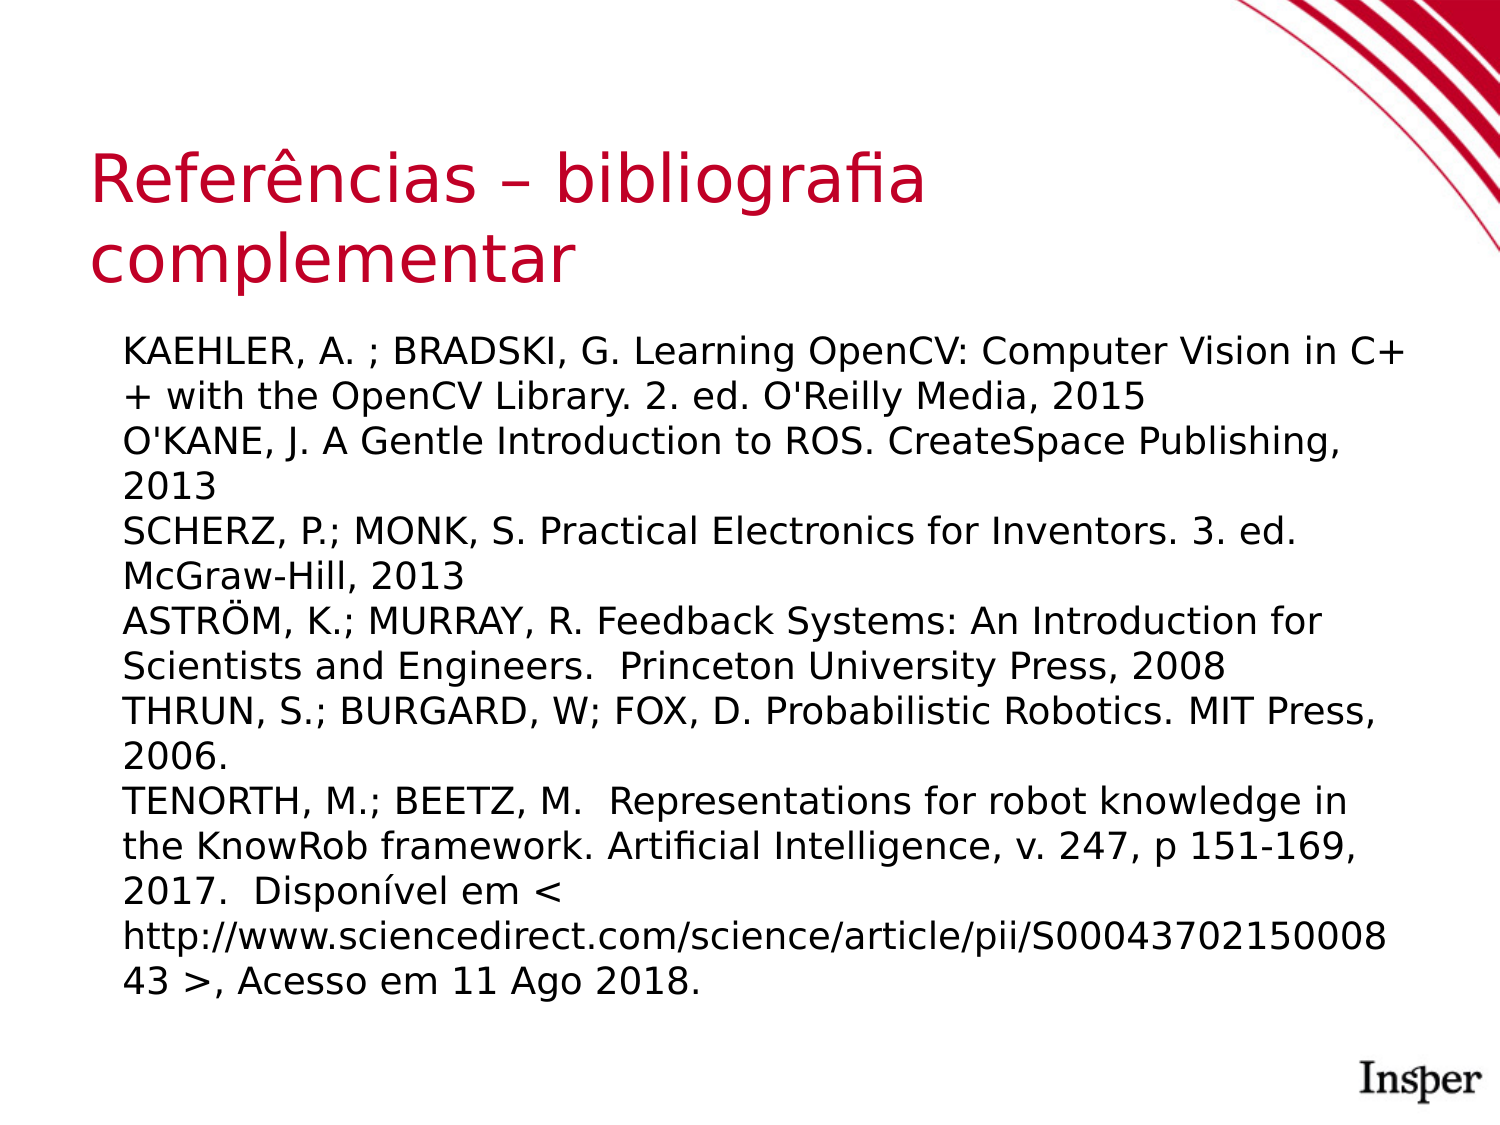

# Referências – bibliografia complementar
KAEHLER, A. ; BRADSKI, G. Learning OpenCV: Computer Vision in C++ with the OpenCV Library. 2. ed. O'Reilly Media, 2015
O'KANE, J. A Gentle Introduction to ROS. CreateSpace Publishing, 2013
SCHERZ, P.; MONK, S. Practical Electronics for Inventors. 3. ed. McGraw-Hill, 2013
ASTRÖM, K.; MURRAY, R. Feedback Systems: An Introduction for Scientists and Engineers.  Princeton University Press, 2008
THRUN, S.; BURGARD, W; FOX, D. Probabilistic Robotics. MIT Press, 2006.
TENORTH, M.; BEETZ, M.  Representations for robot knowledge in the KnowRob framework. Artificial Intelligence, v. 247, p 151-169, 2017.  Disponível em < http://www.sciencedirect.com/science/article/pii/S0004370215000843 >, Acesso em 11 Ago 2018.